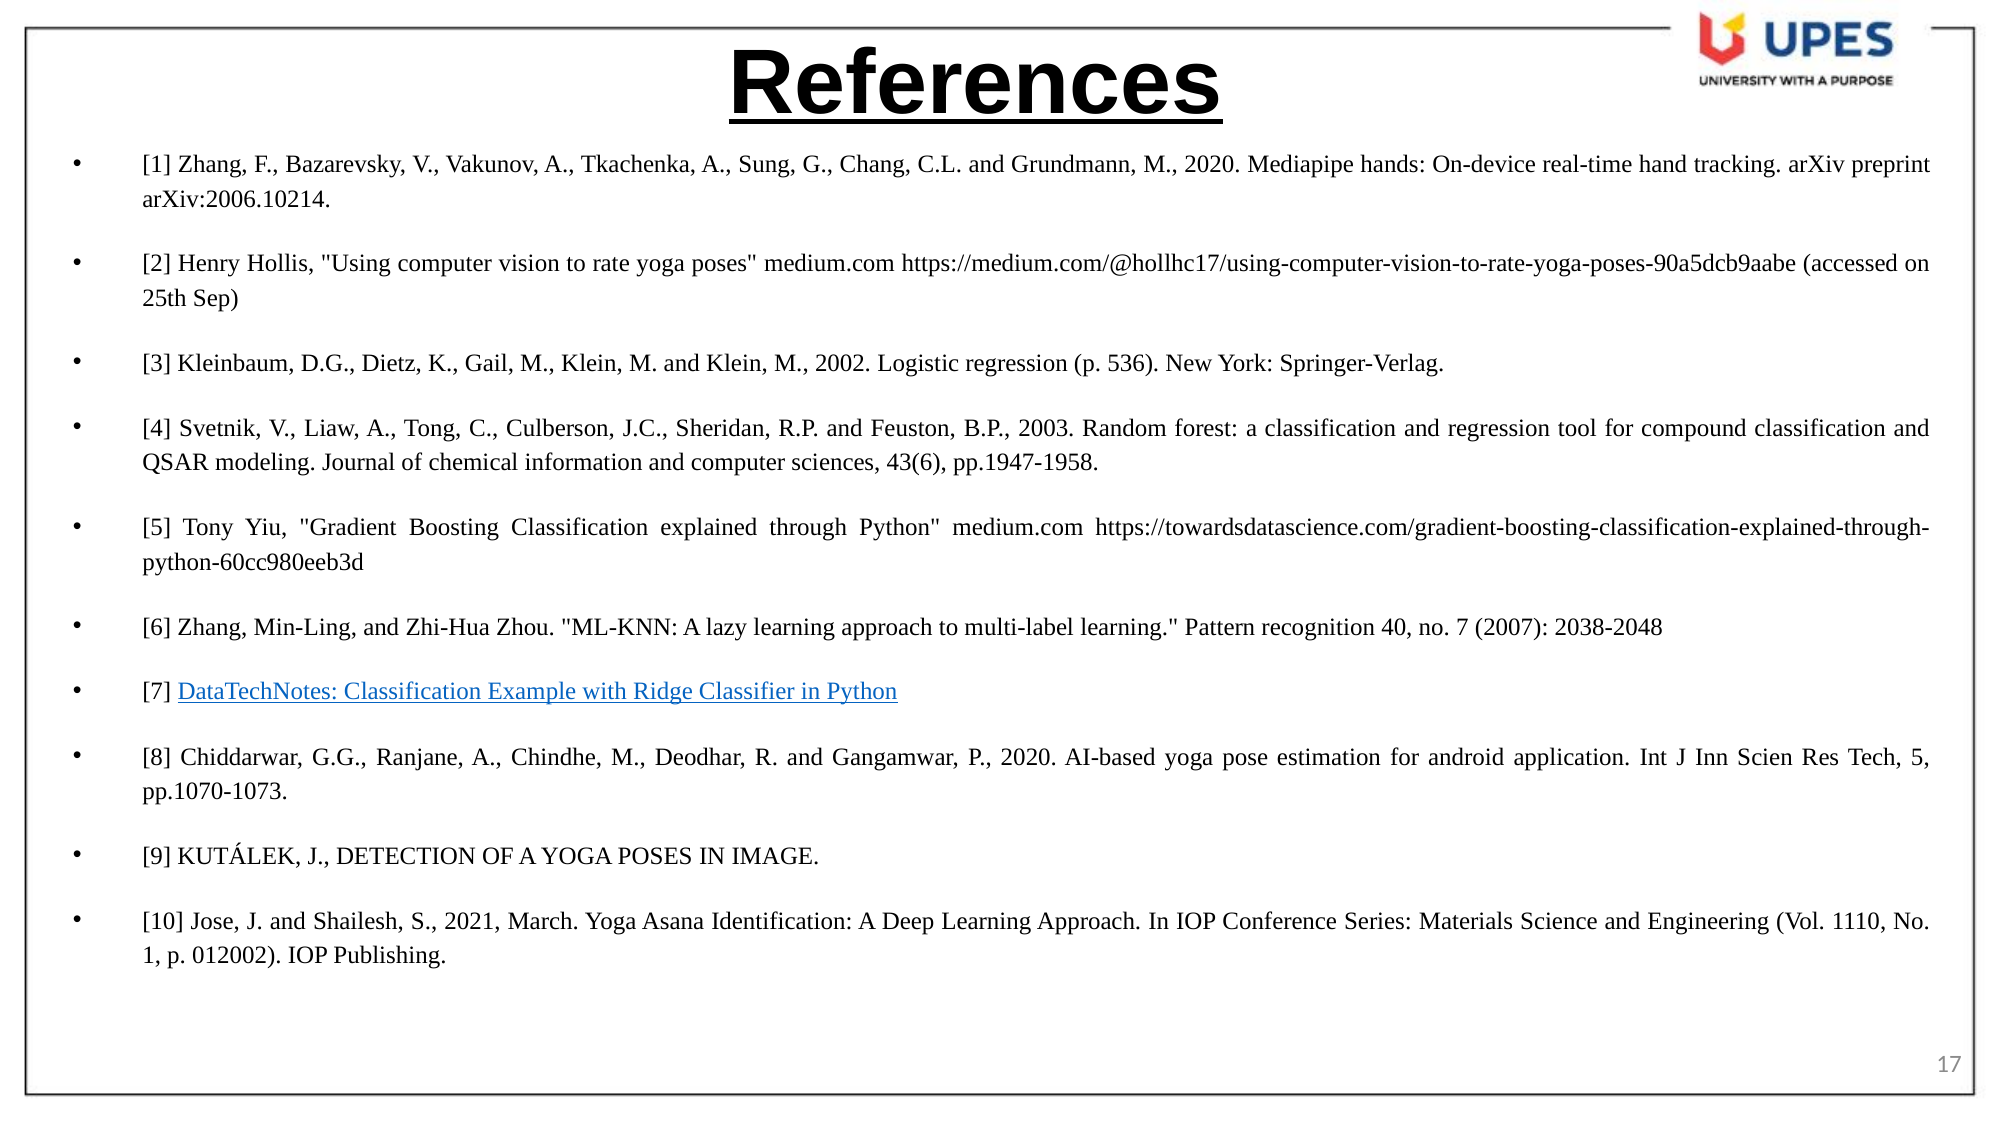

# References
[1] Zhang, F., Bazarevsky, V., Vakunov, A., Tkachenka, A., Sung, G., Chang, C.L. and Grundmann, M., 2020. Mediapipe hands: On-device real-time hand tracking. arXiv preprint arXiv:2006.10214.
[2] Henry Hollis, "Using computer vision to rate yoga poses" medium.com https://medium.com/@hollhc17/using-computer-vision-to-rate-yoga-poses-90a5dcb9aabe (accessed on 25th Sep)
[3] Kleinbaum, D.G., Dietz, K., Gail, M., Klein, M. and Klein, M., 2002. Logistic regression (p. 536). New York: Springer-Verlag.
[4] Svetnik, V., Liaw, A., Tong, C., Culberson, J.C., Sheridan, R.P. and Feuston, B.P., 2003. Random forest: a classification and regression tool for compound classification and QSAR modeling. Journal of chemical information and computer sciences, 43(6), pp.1947-1958.
[5] Tony Yiu, "Gradient Boosting Classification explained through Python" medium.com https://towardsdatascience.com/gradient-boosting-classification-explained-through-python-60cc980eeb3d
[6] Zhang, Min-Ling, and Zhi-Hua Zhou. "ML-KNN: A lazy learning approach to multi-label learning." Pattern recognition 40, no. 7 (2007): 2038-2048
[7] DataTechNotes: Classification Example with Ridge Classifier in Python
[8] Chiddarwar, G.G., Ranjane, A., Chindhe, M., Deodhar, R. and Gangamwar, P., 2020. AI-based yoga pose estimation for android application. Int J Inn Scien Res Tech, 5, pp.1070-1073.
[9] KUTÁLEK, J., DETECTION OF A YOGA POSES IN IMAGE.
[10] Jose, J. and Shailesh, S., 2021, March. Yoga Asana Identification: A Deep Learning Approach. In IOP Conference Series: Materials Science and Engineering (Vol. 1110, No. 1, p. 012002). IOP Publishing.

17